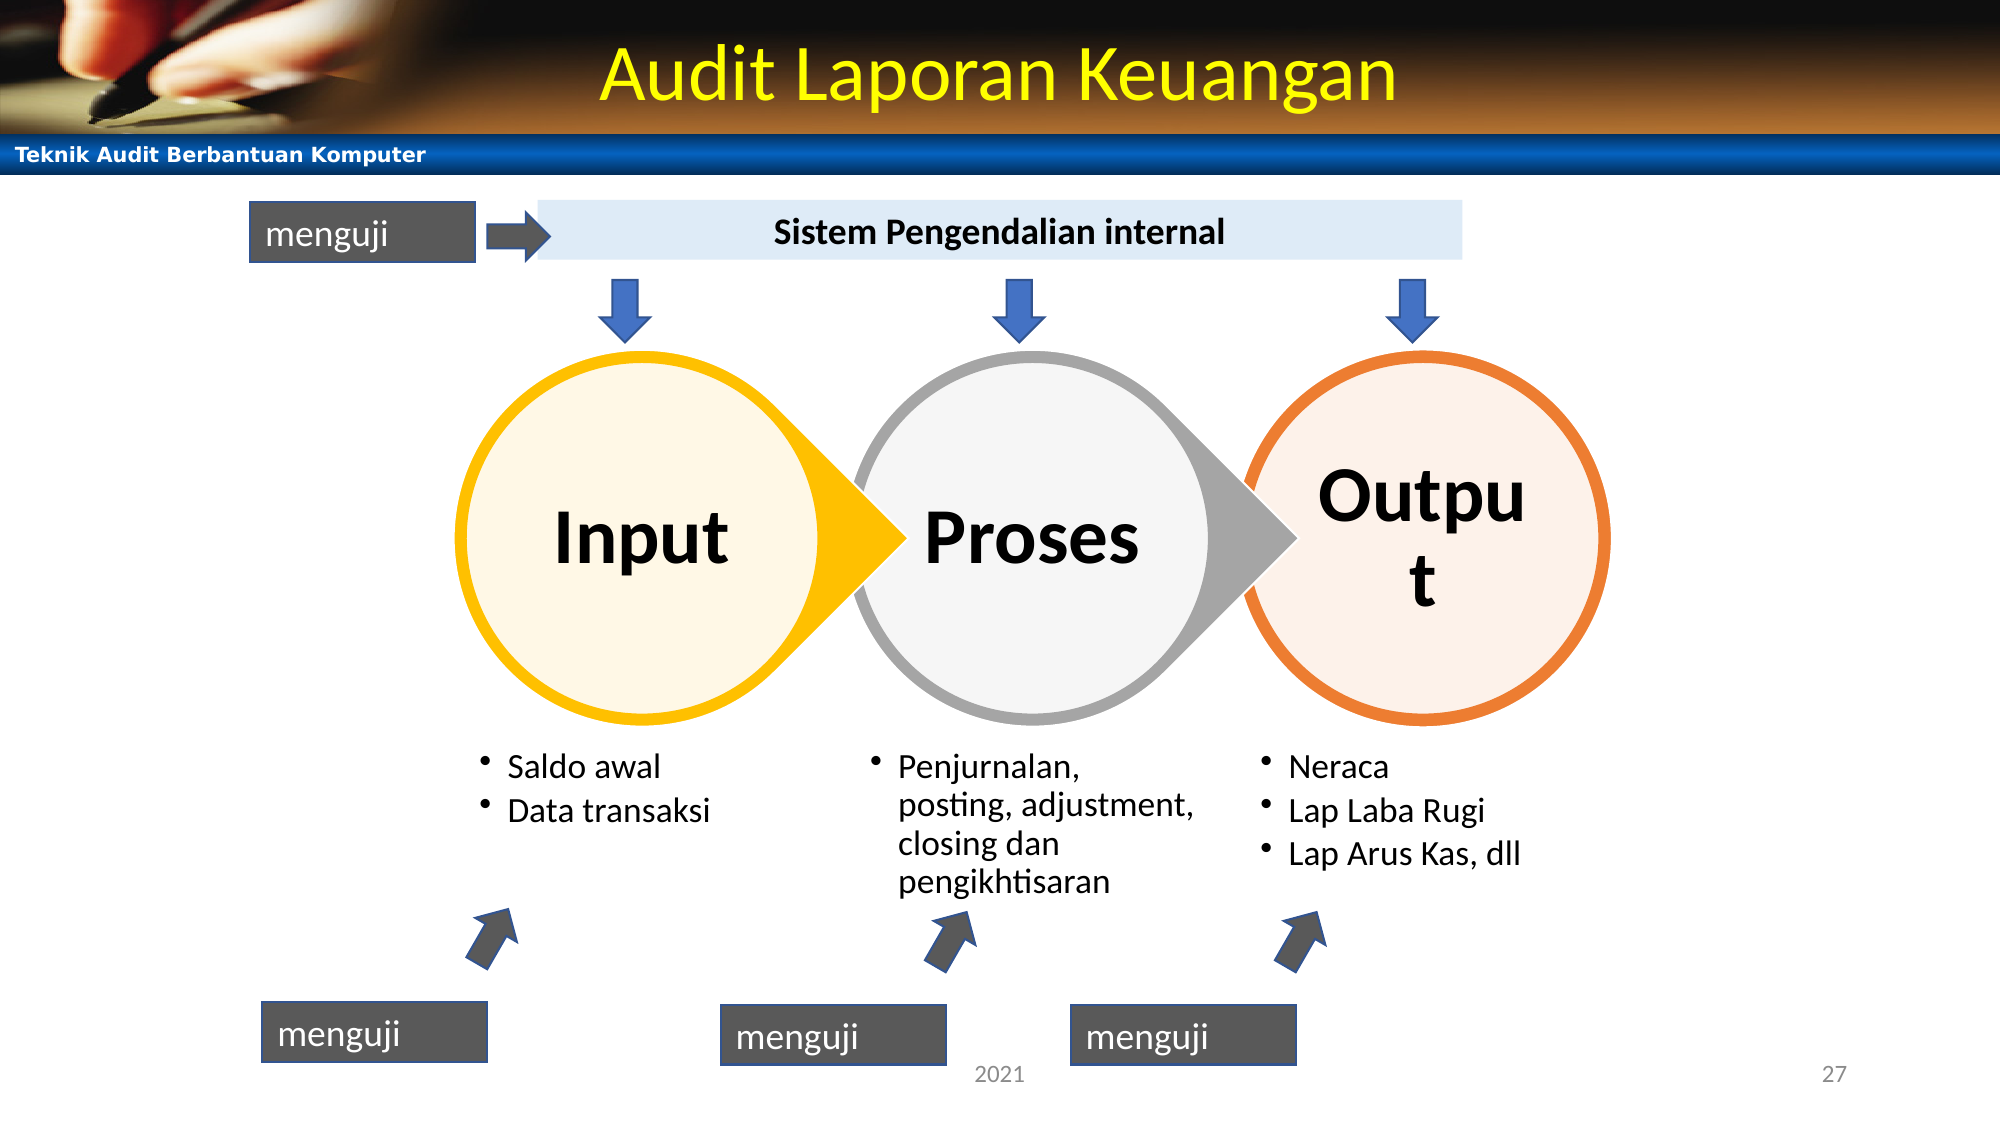

# Audit Laporan Keuangan
Sistem Pengendalian internal
menguji

Output
Neraca
Lap Laba Rugi
Lap Arus Kas, dll
Proses
Penjurnalan, posting, adjustment, closing dan pengikhtisaran
Input
Saldo awal
Data transaksi

menguji
menguji
menguji
2021
27